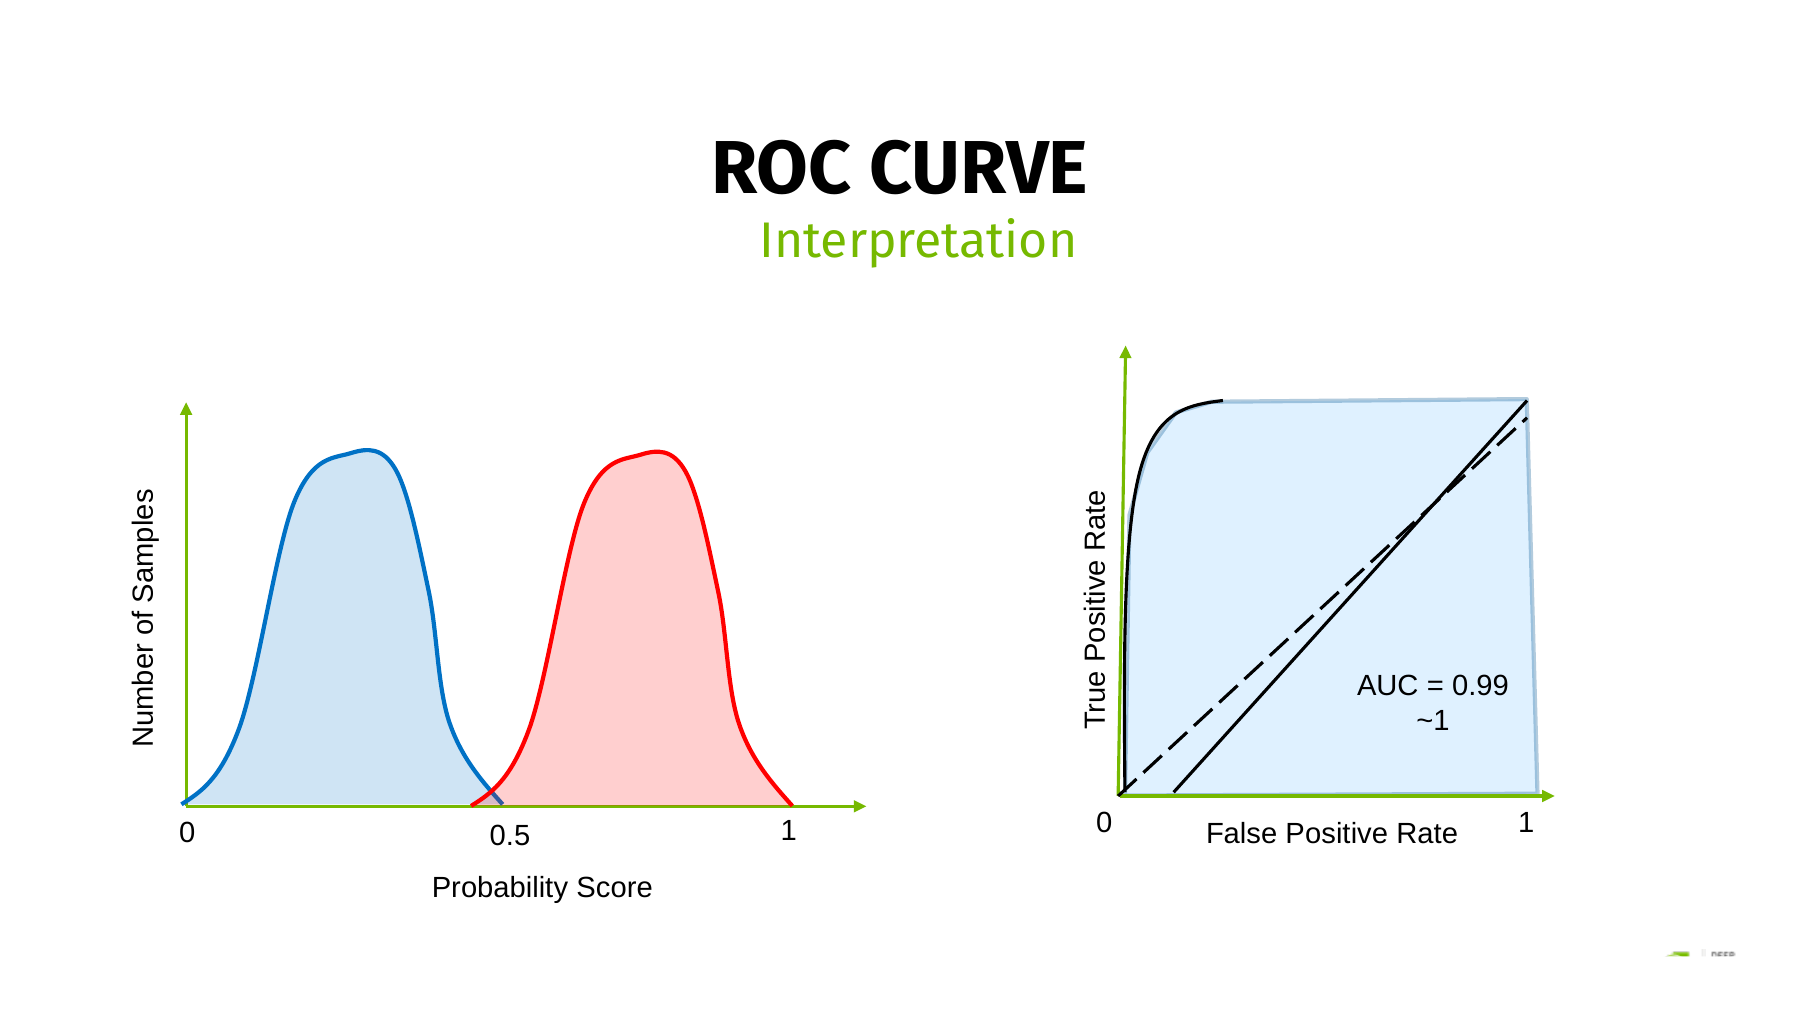

# ROC CURVE
 Interpretation
1
0
0.5
Probability Score
Number of Samples

True Positive Rate
AUC = 0.99 ~1
0
1
False Positive Rate